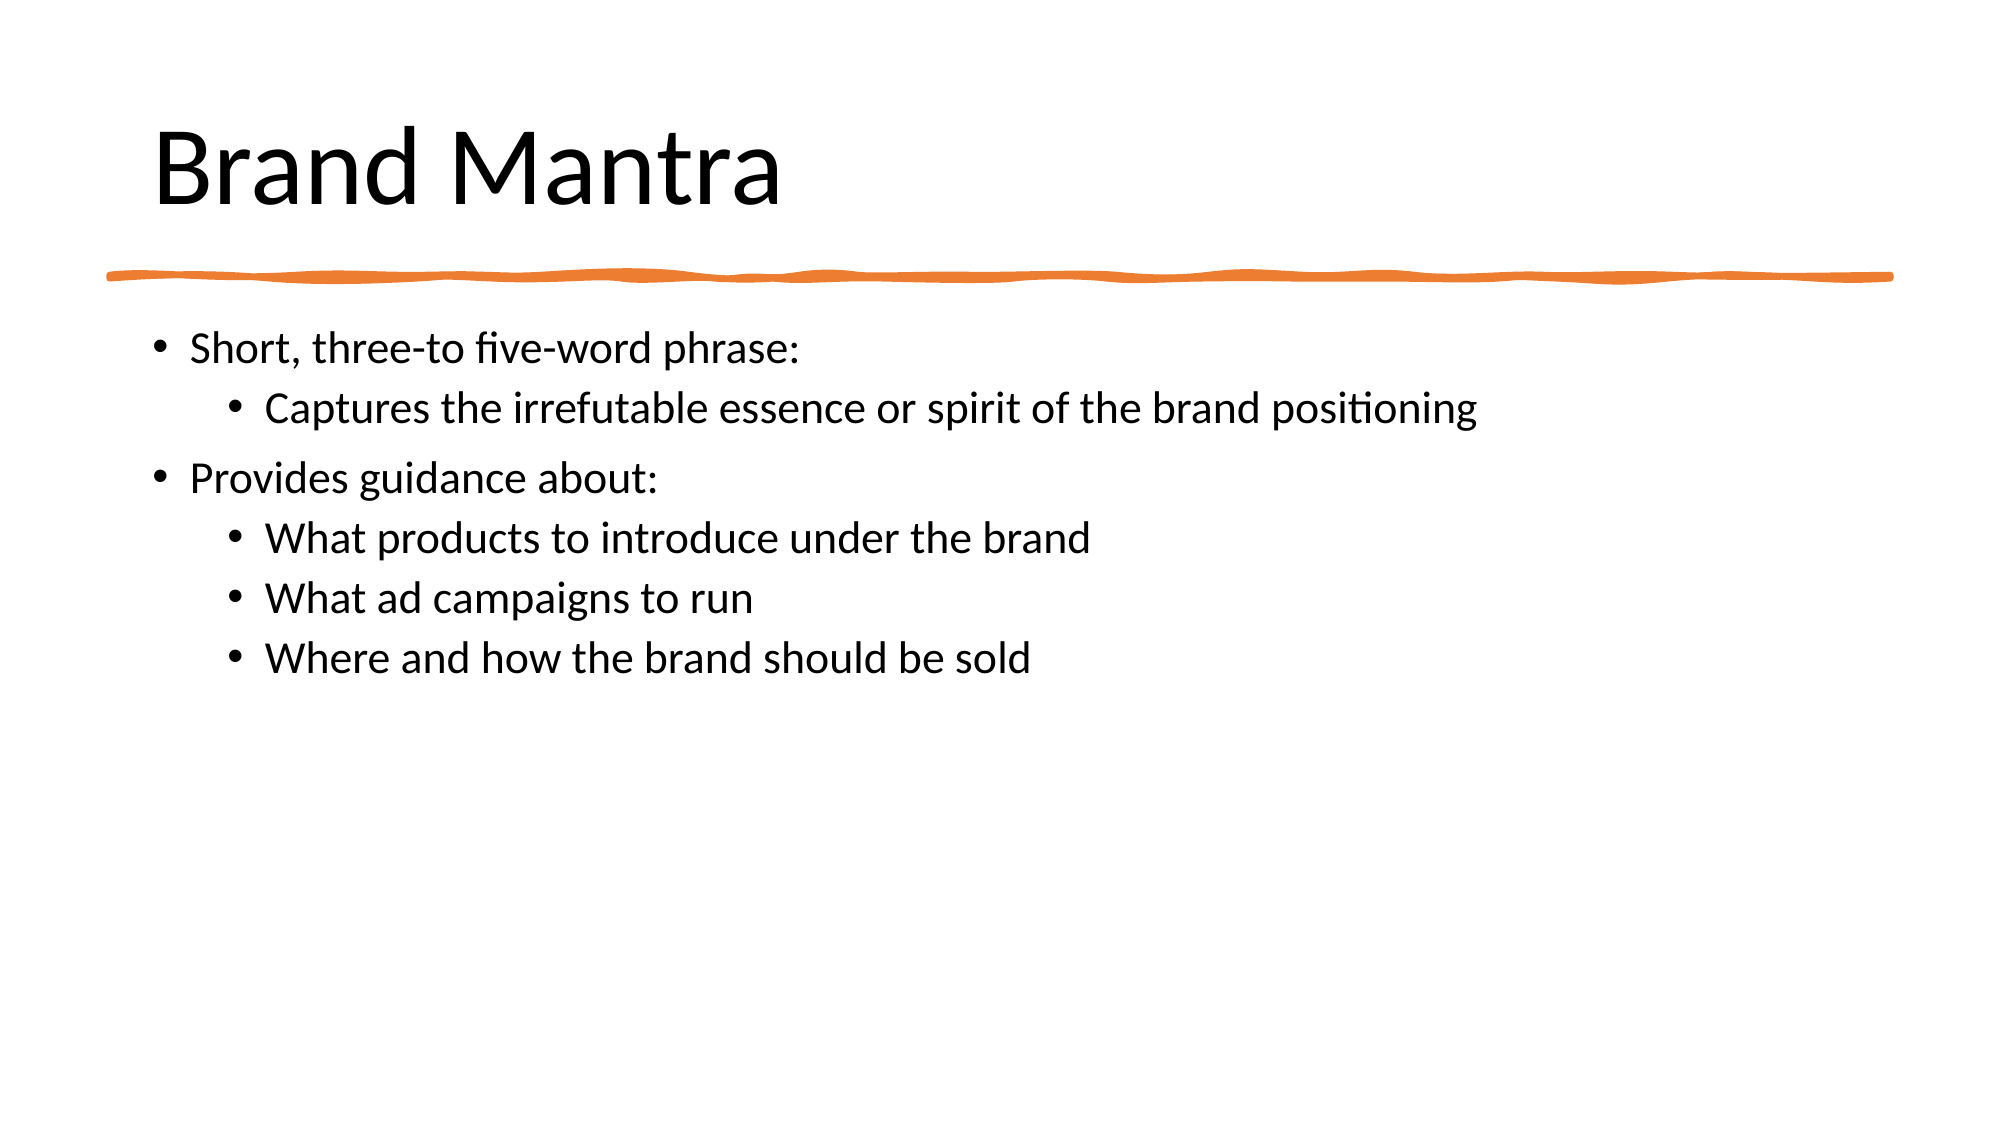

# Brand Mantra

Short, three-to five-word phrase:
Captures the irrefutable essence or spirit of the brand positioning
Provides guidance about:
What products to introduce under the brand
What ad campaigns to run
Where and how the brand should be sold